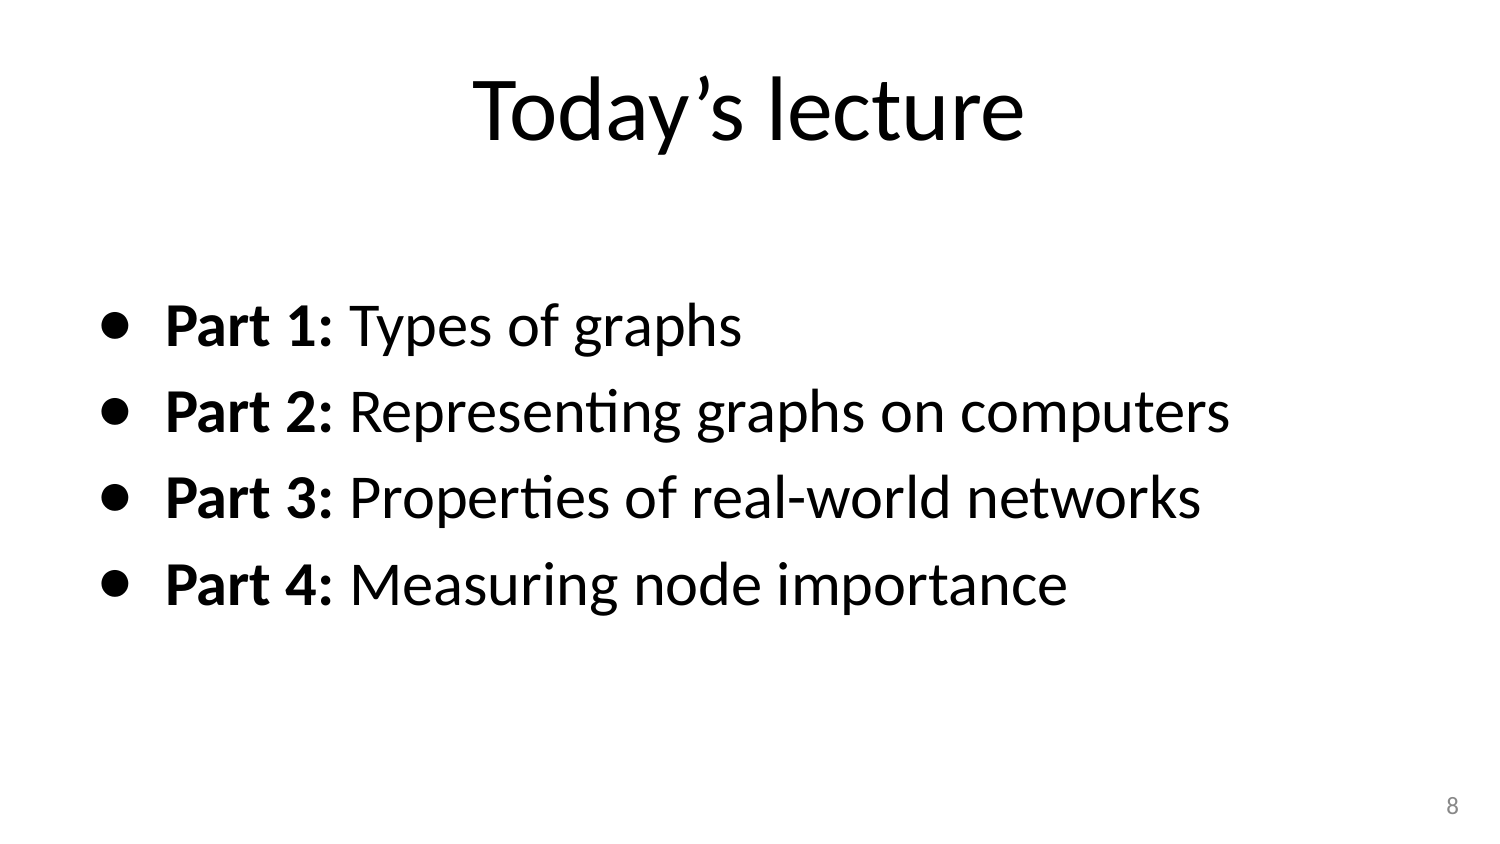

# Today’s lecture
Part 1: Types of graphs
Part 2: Representing graphs on computers
Part 3: Properties of real-world networks
Part 4: Measuring node importance
8